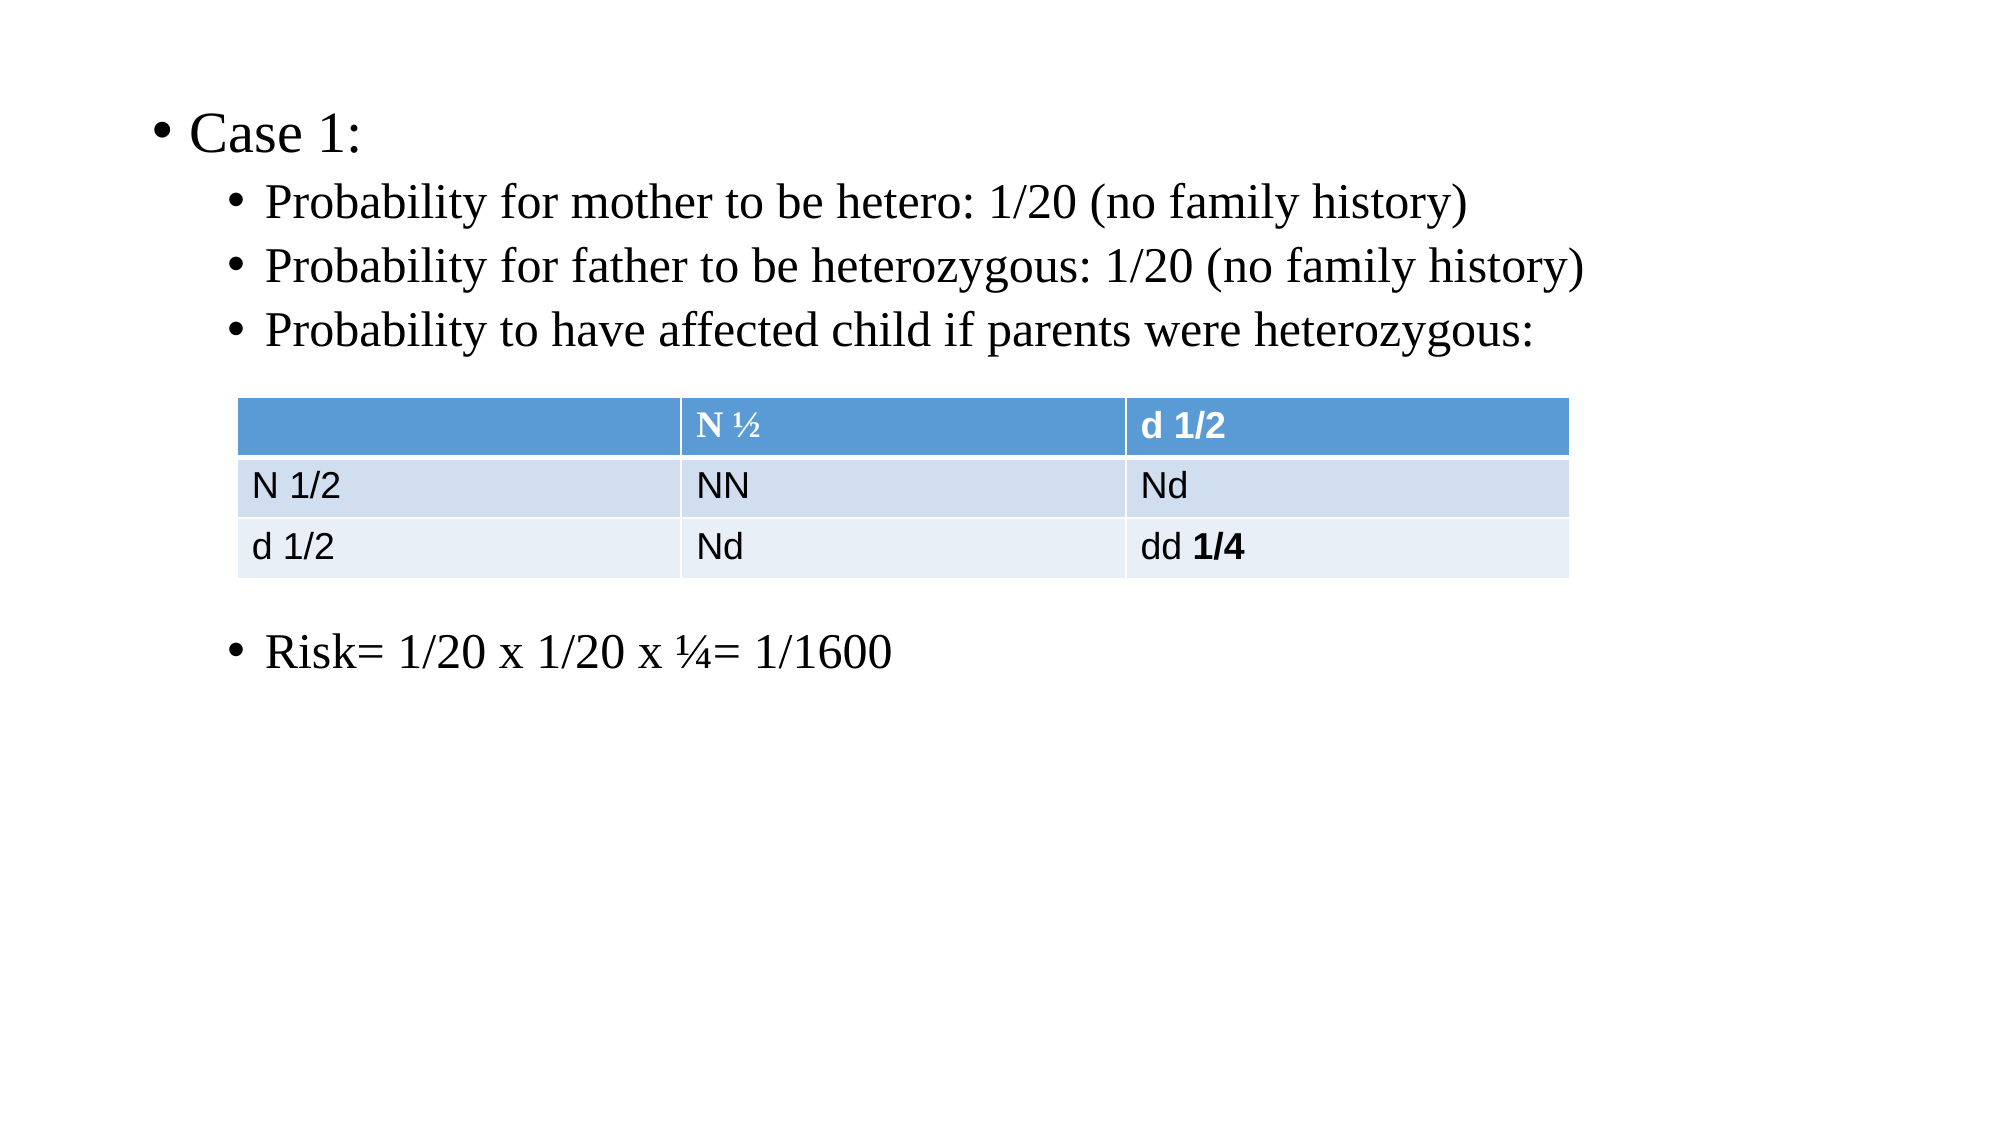

Case 1:
Probability for mother to be hetero: 1/20 (no family history)
Probability for father to be heterozygous: 1/20 (no family history)
Probability to have affected child if parents were heterozygous:

Risk= 1/20 x 1/20 x ¼= 1/1600

|  | N ½ | d 1/2 |
| --- | --- | --- |
| N 1/2 | NN | Nd |
| d 1/2 | Nd | dd 1/4 |